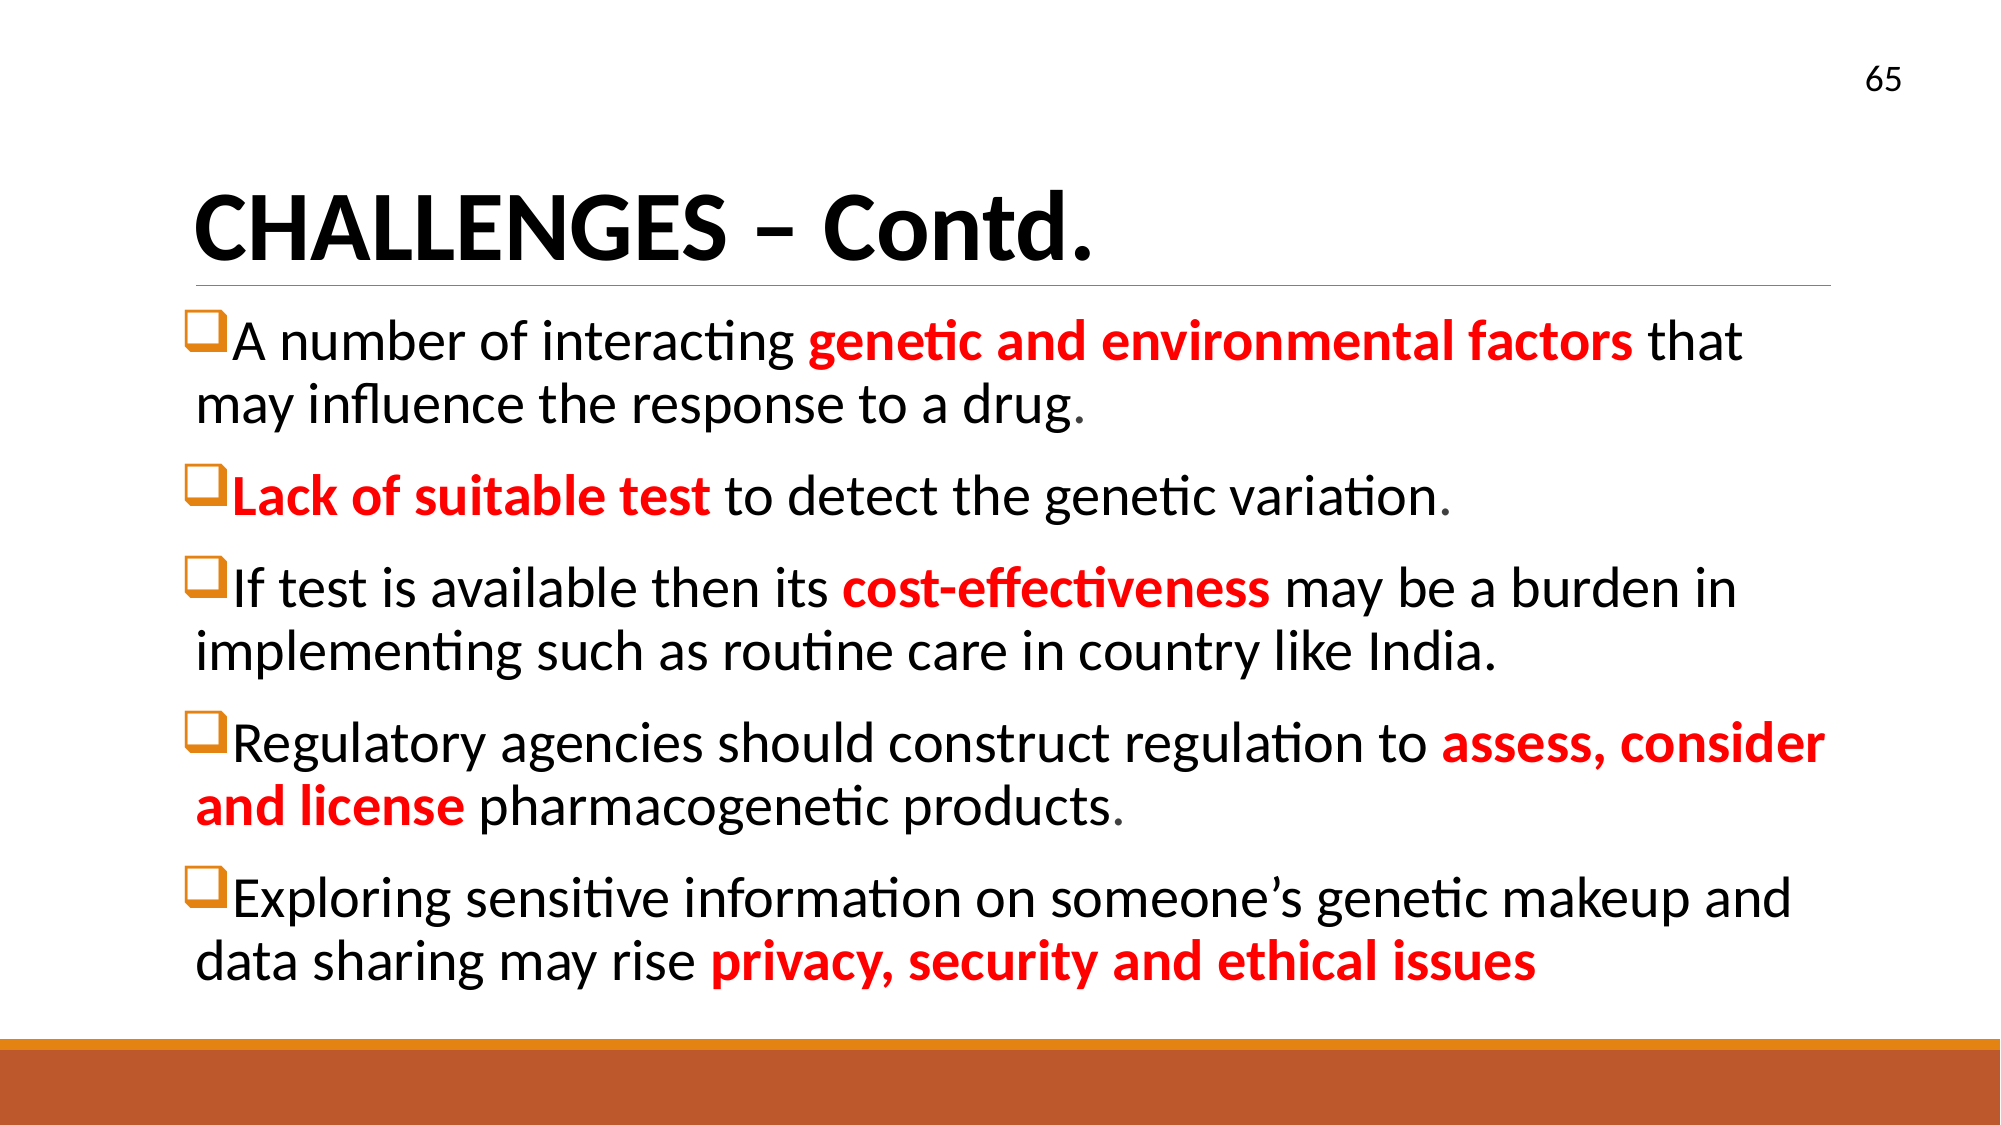

65
CHALLENGES – Contd.
A number of interacting genetic and environmental factors that may influence the response to a drug.
Lack of suitable test to detect the genetic variation.
If test is available then its cost-effectiveness may be a burden in implementing such as routine care in country like India.
Regulatory agencies should construct regulation to assess, consider and license pharmacogenetic products.
Exploring sensitive information on someone’s genetic makeup and data sharing may rise privacy, security and ethical issues